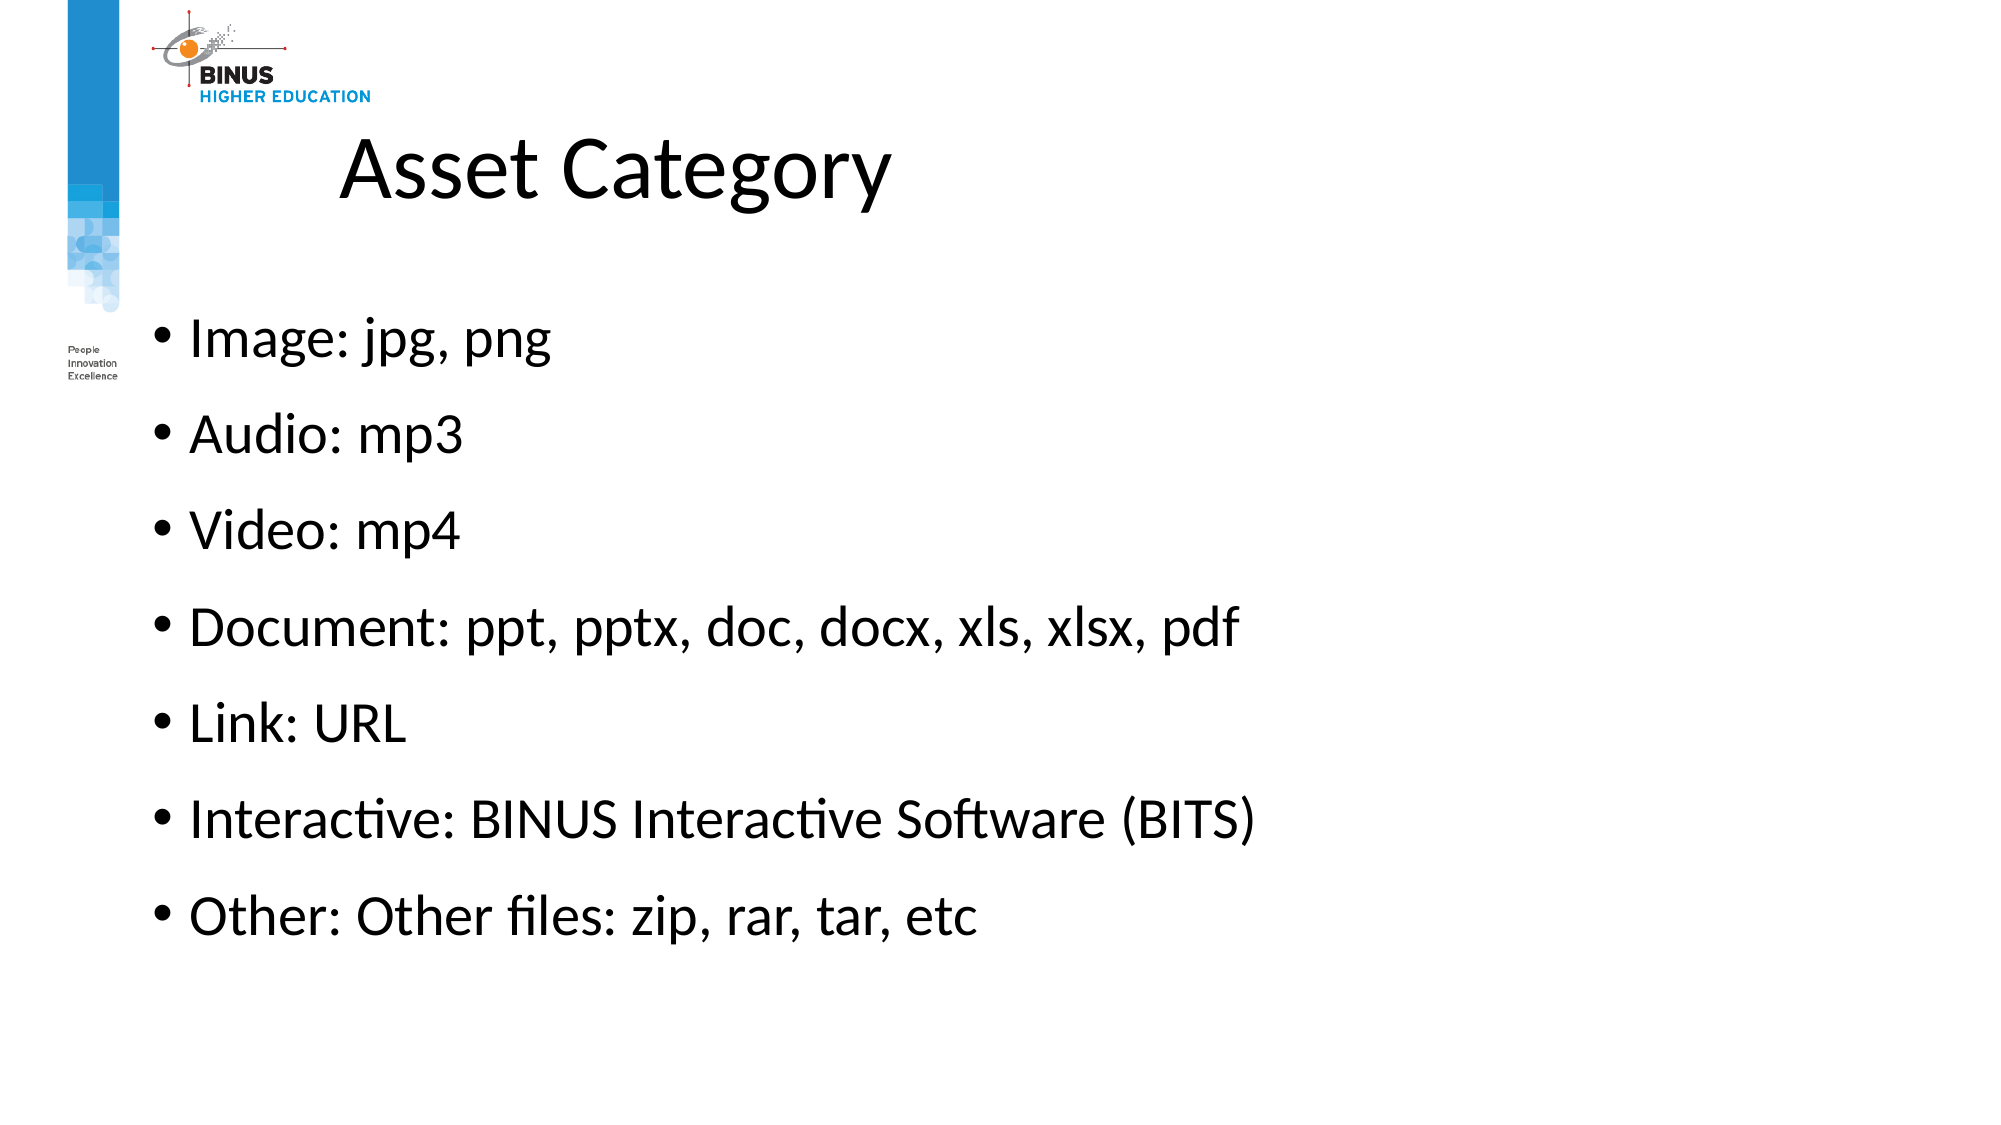

# Asset Category
Image: jpg, png
Audio: mp3
Video: mp4
Document: ppt, pptx, doc, docx, xls, xlsx, pdf
Link: URL
Interactive: BINUS Interactive Software (BITS)
Other: Other files: zip, rar, tar, etc